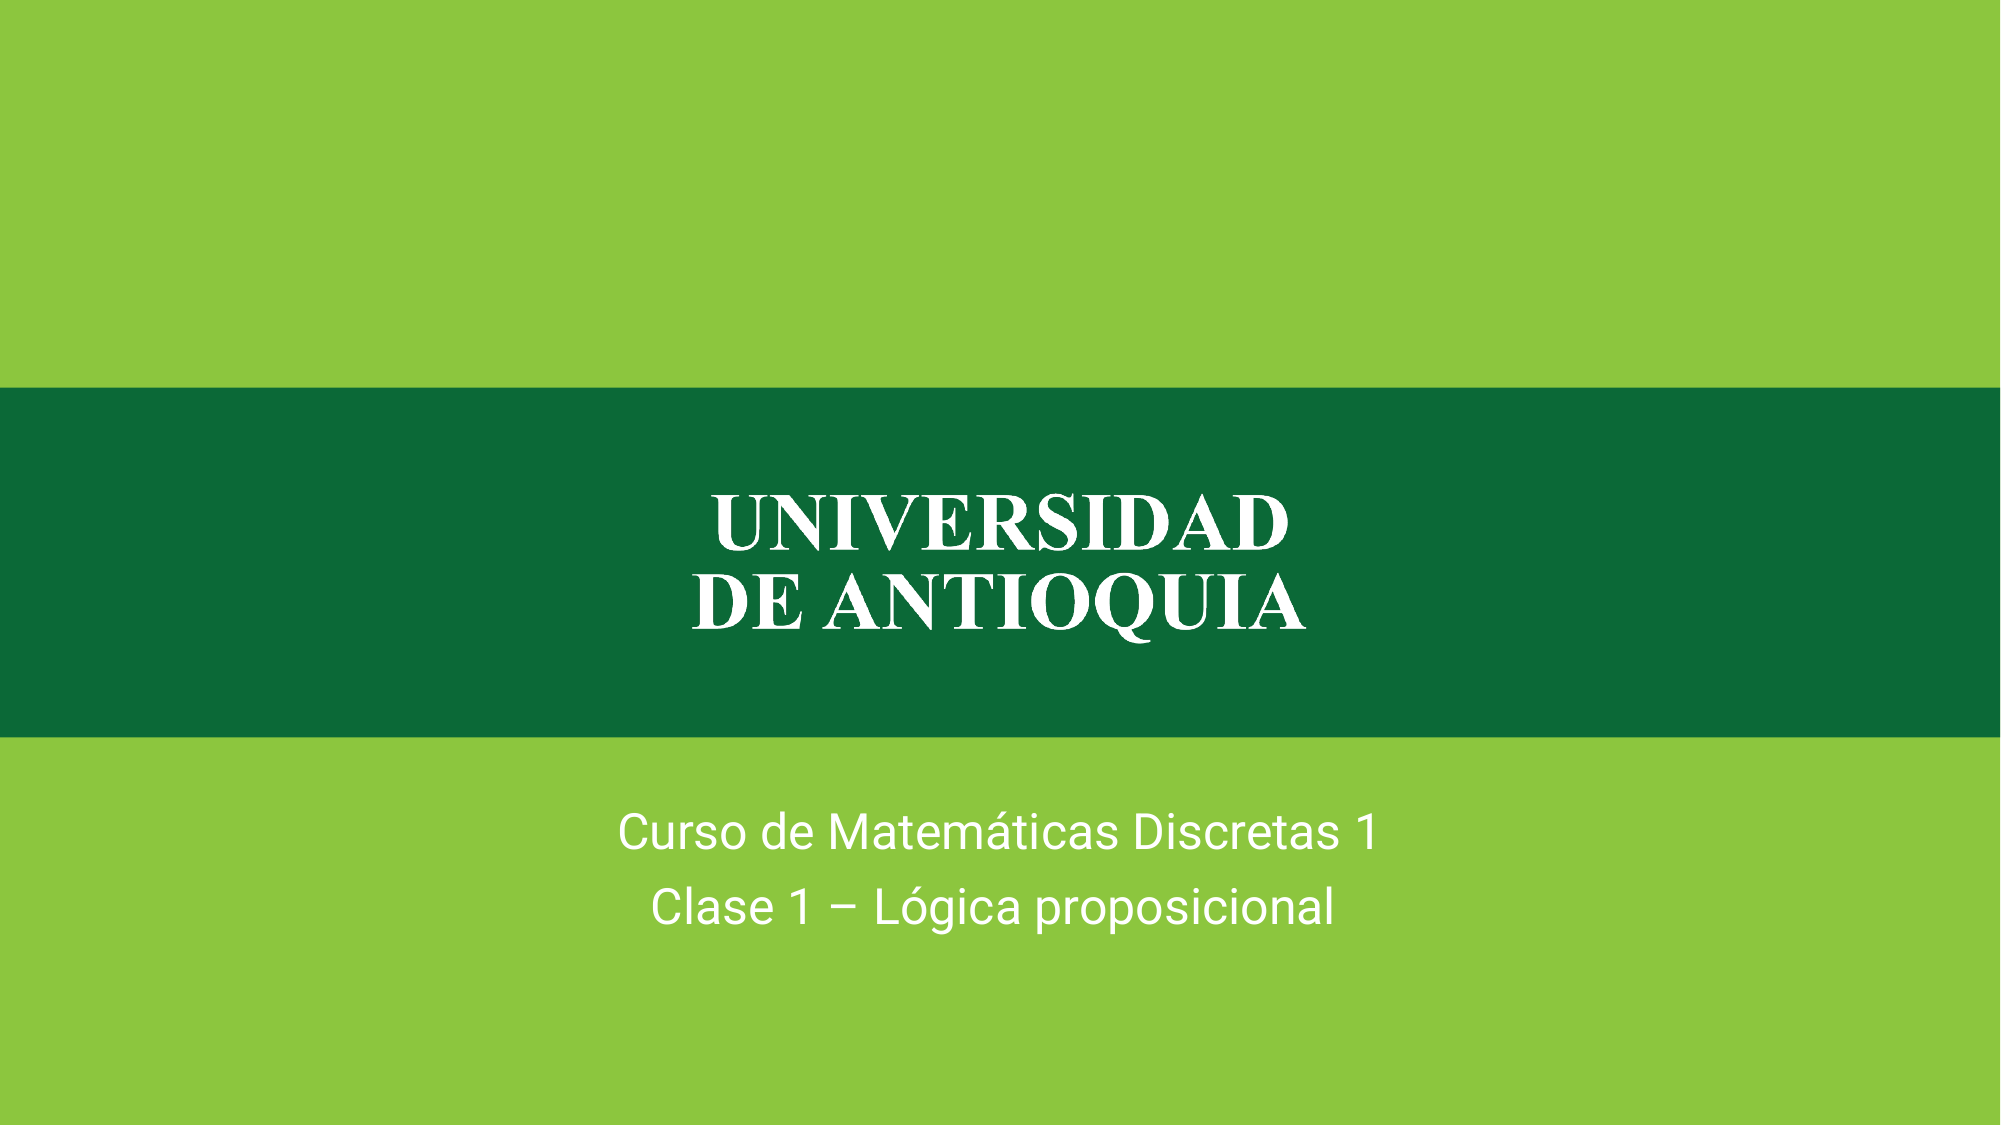

Curso de Matemáticas Discretas 1
Clase 1 – Lógica proposicional